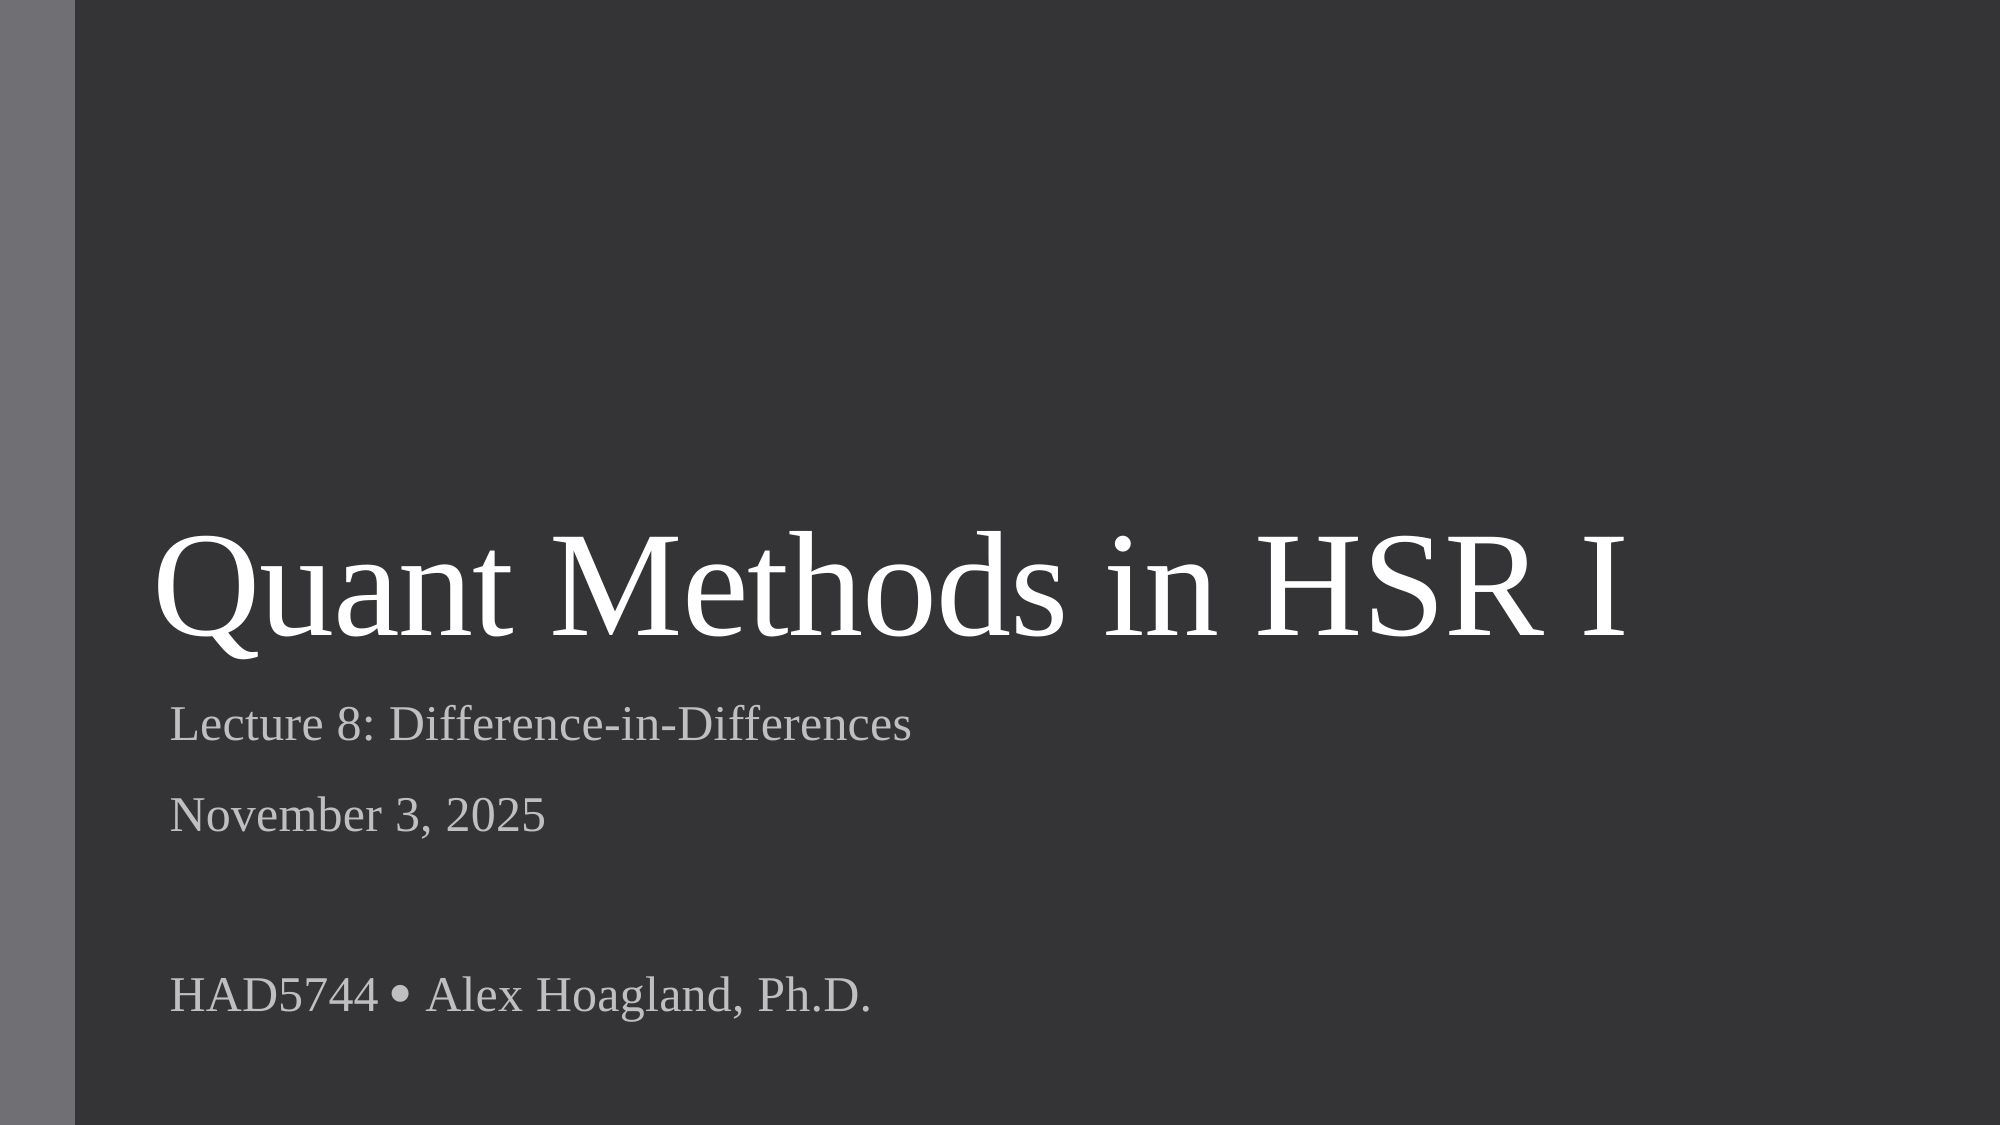

# Quant Methods in HSR I
Lecture 8: Difference-in-Differences
November 3, 2025

HAD5744 • Alex Hoagland, Ph.D.